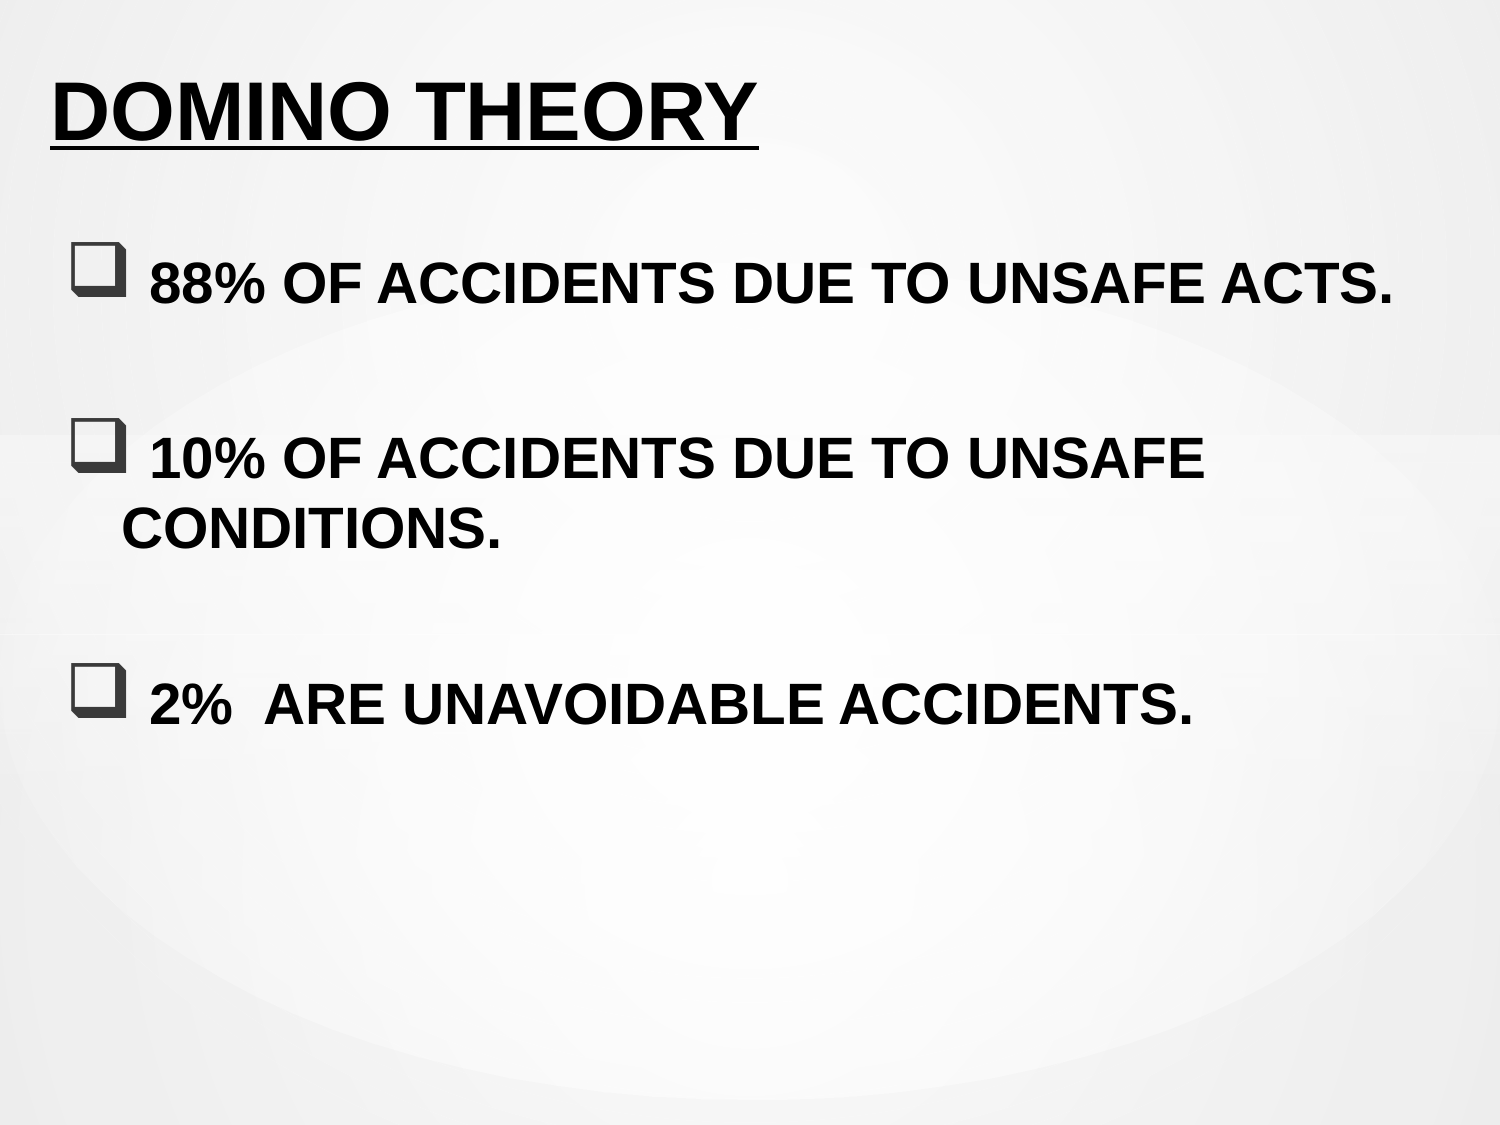

# DOMINO THEORY
 88% OF ACCIDENTS DUE TO UNSAFE ACTS.

 10% OF ACCIDENTS DUE TO UNSAFE CONDITIONS.

 2%  ARE UNAVOIDABLE ACCIDENTS.